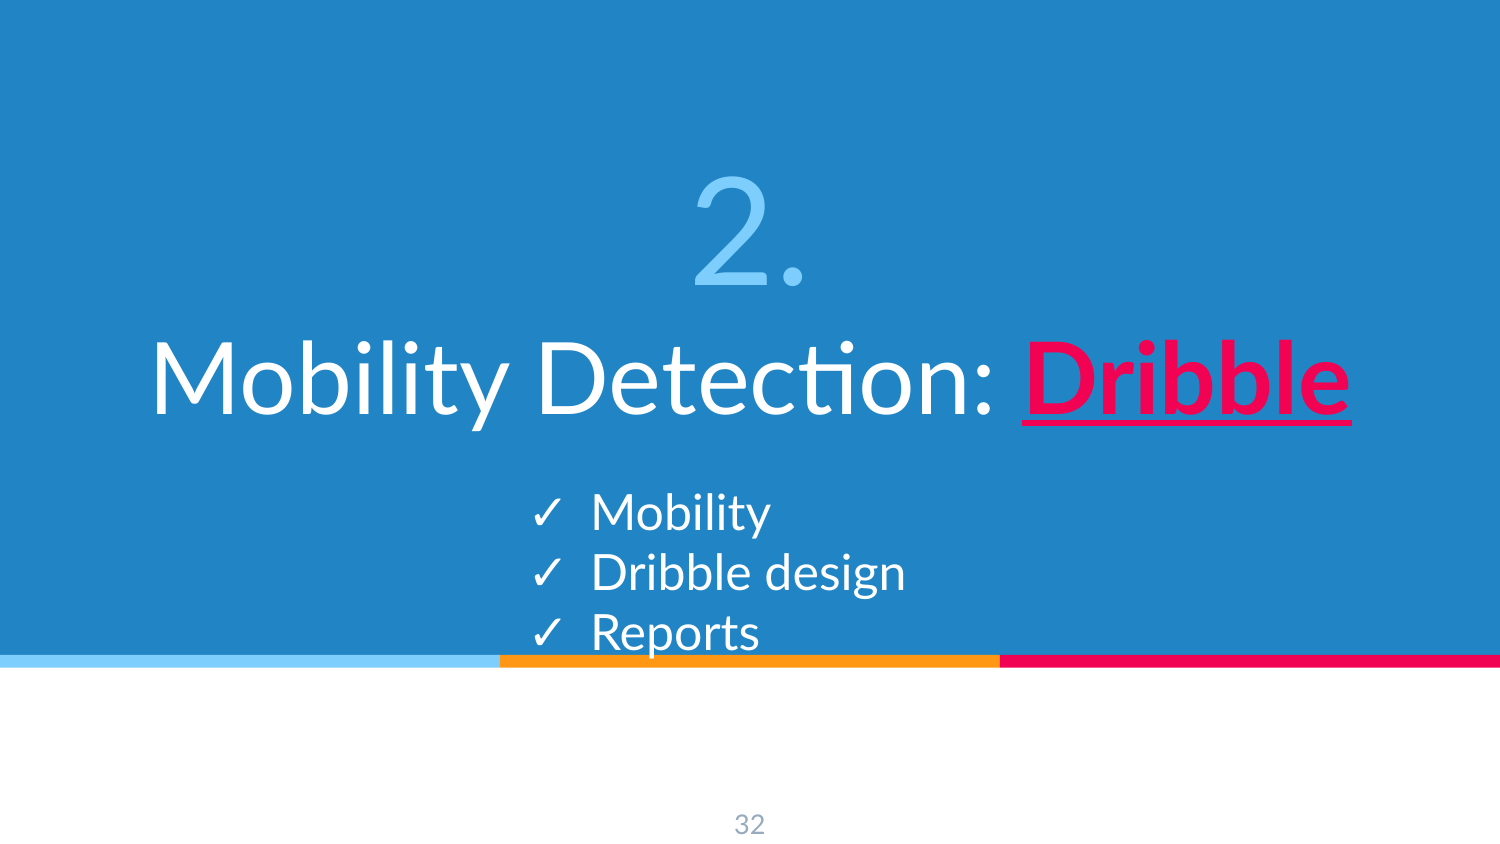

# 2.
Mobility Detection: Dribble
Mobility
Dribble design
Reports
32